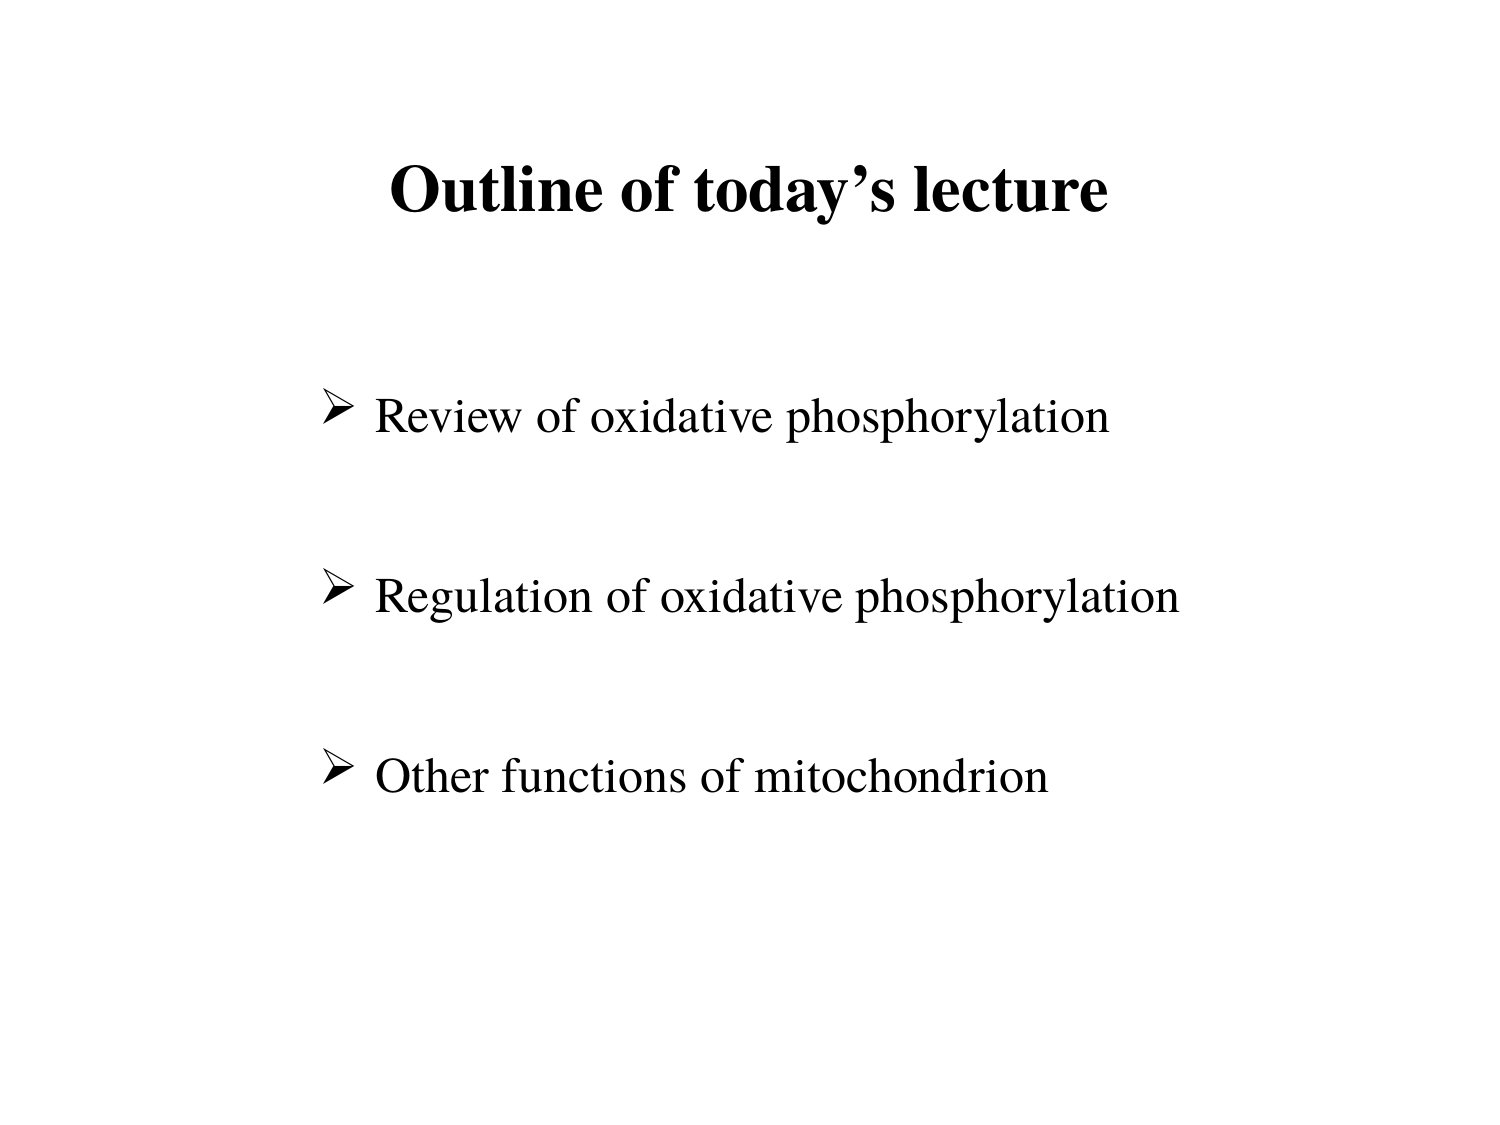

Outline of today’s lecture
Review of oxidative phosphorylation

Regulation of oxidative phosphorylation

Other functions of mitochondrion